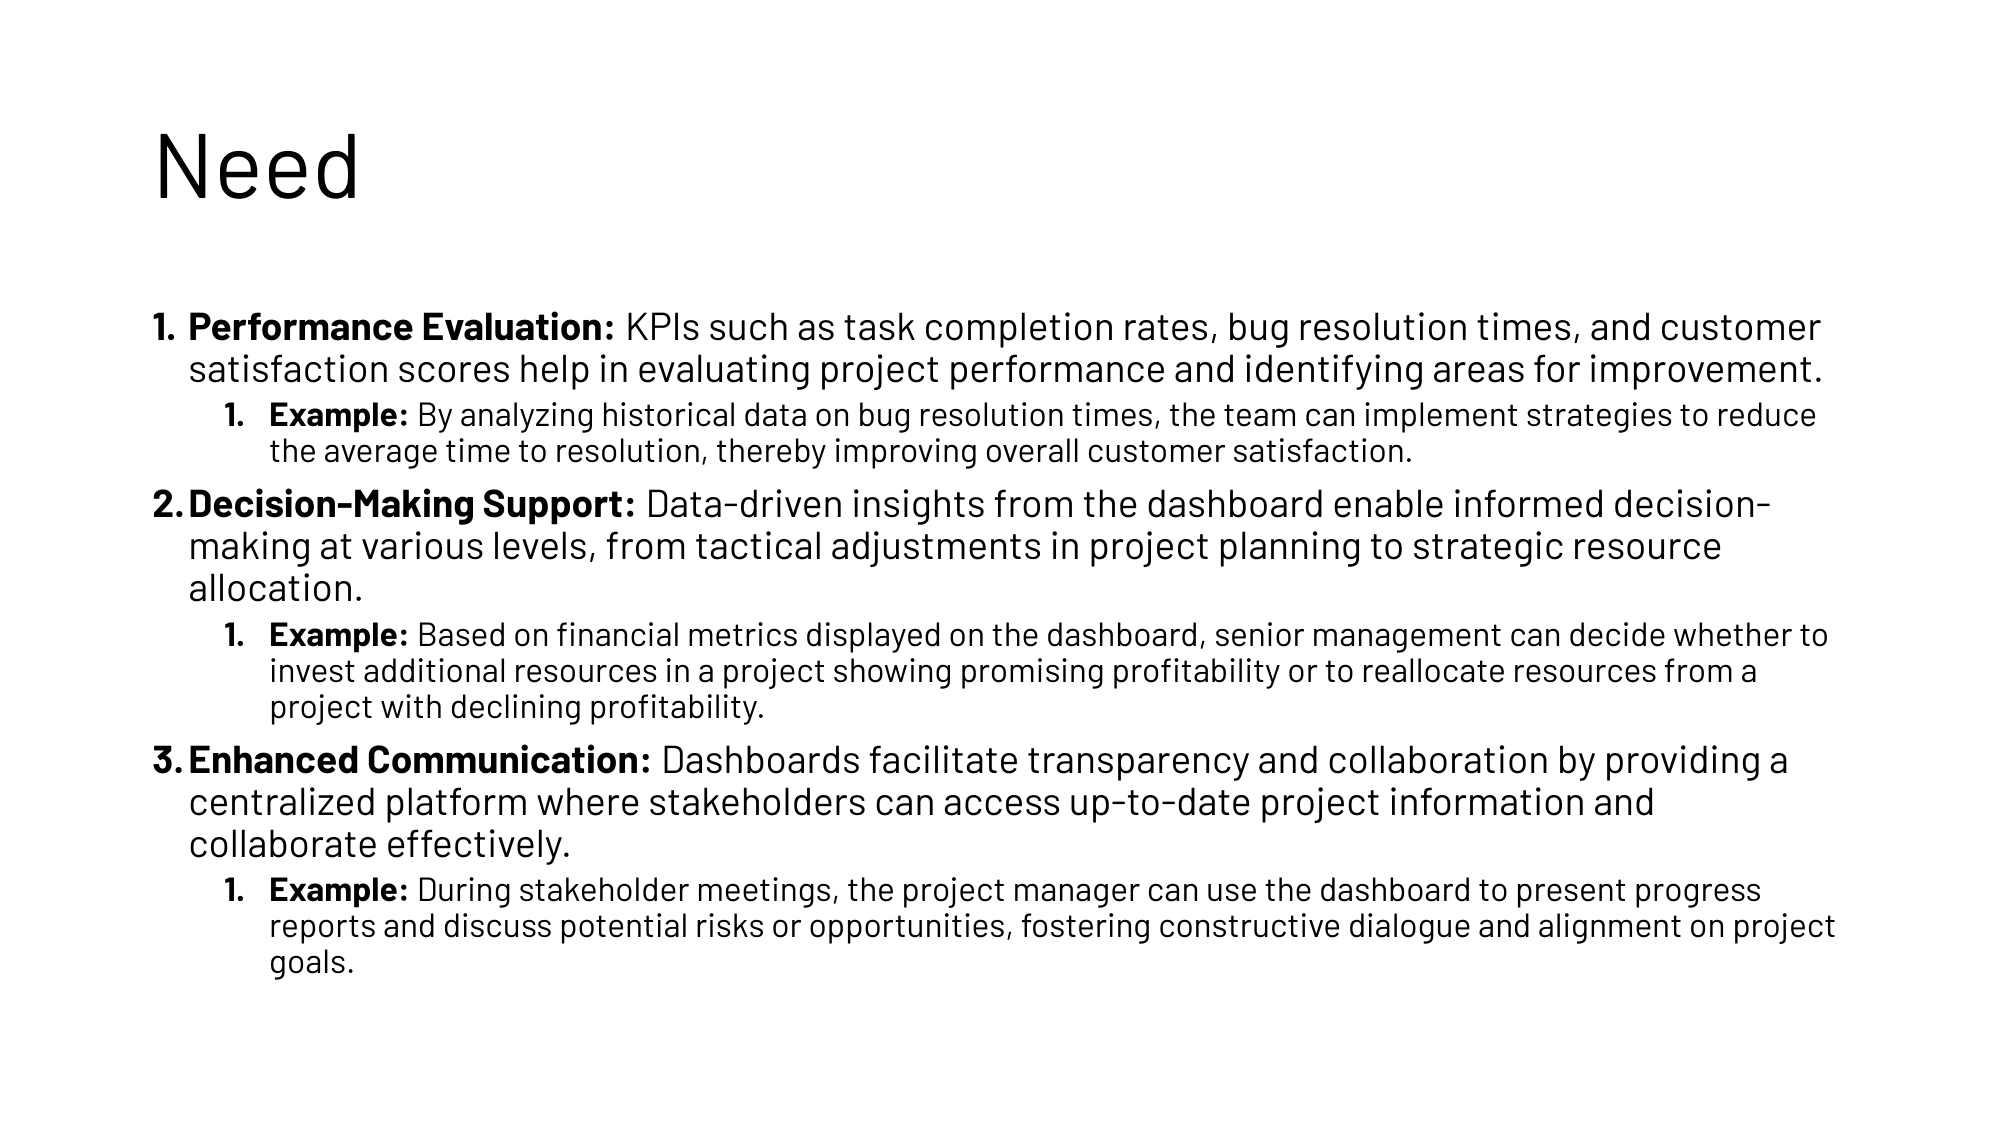

# Need
Performance Evaluation: KPIs such as task completion rates, bug resolution times, and customer satisfaction scores help in evaluating project performance and identifying areas for improvement.
Example: By analyzing historical data on bug resolution times, the team can implement strategies to reduce the average time to resolution, thereby improving overall customer satisfaction.
Decision-Making Support: Data-driven insights from the dashboard enable informed decision-making at various levels, from tactical adjustments in project planning to strategic resource allocation.
Example: Based on financial metrics displayed on the dashboard, senior management can decide whether to invest additional resources in a project showing promising profitability or to reallocate resources from a project with declining profitability.
Enhanced Communication: Dashboards facilitate transparency and collaboration by providing a centralized platform where stakeholders can access up-to-date project information and collaborate effectively.
Example: During stakeholder meetings, the project manager can use the dashboard to present progress reports and discuss potential risks or opportunities, fostering constructive dialogue and alignment on project goals.